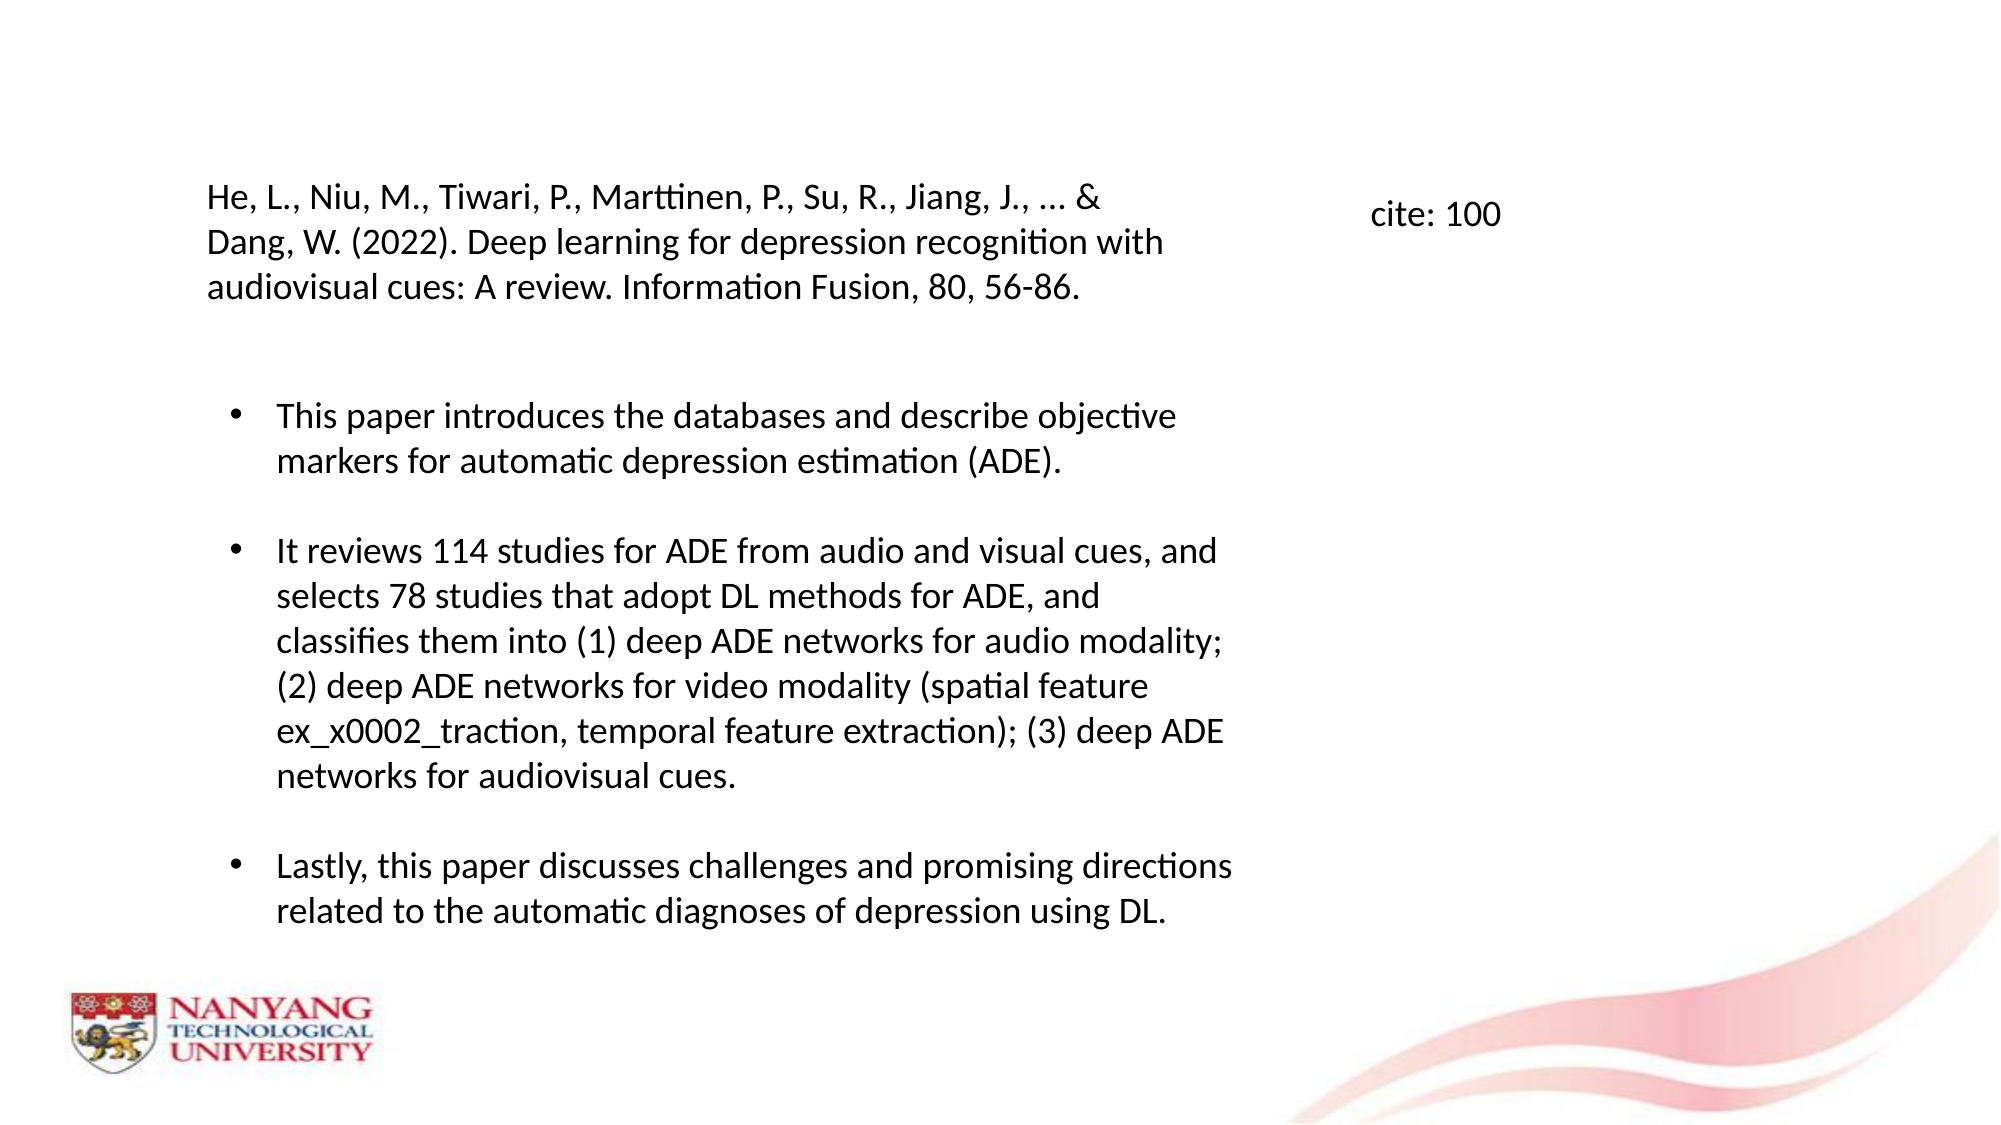

He, L., Niu, M., Tiwari, P., Marttinen, P., Su, R., Jiang, J., ... & Dang, W. (2022). Deep learning for depression recognition with audiovisual cues: A review. Information Fusion, 80, 56-86.
cite: 100
This paper introduces the databases and describe objective markers for automatic depression estimation (ADE).

It reviews 114 studies for ADE from audio and visual cues, and selects 78 studies that adopt DL methods for ADE, and classifies them into (1) deep ADE networks for audio modality; (2) deep ADE networks for video modality (spatial feature ex_x0002_traction, temporal feature extraction); (3) deep ADE networks for audiovisual cues.

Lastly, this paper discusses challenges and promising directions related to the automatic diagnoses of depression using DL.
45